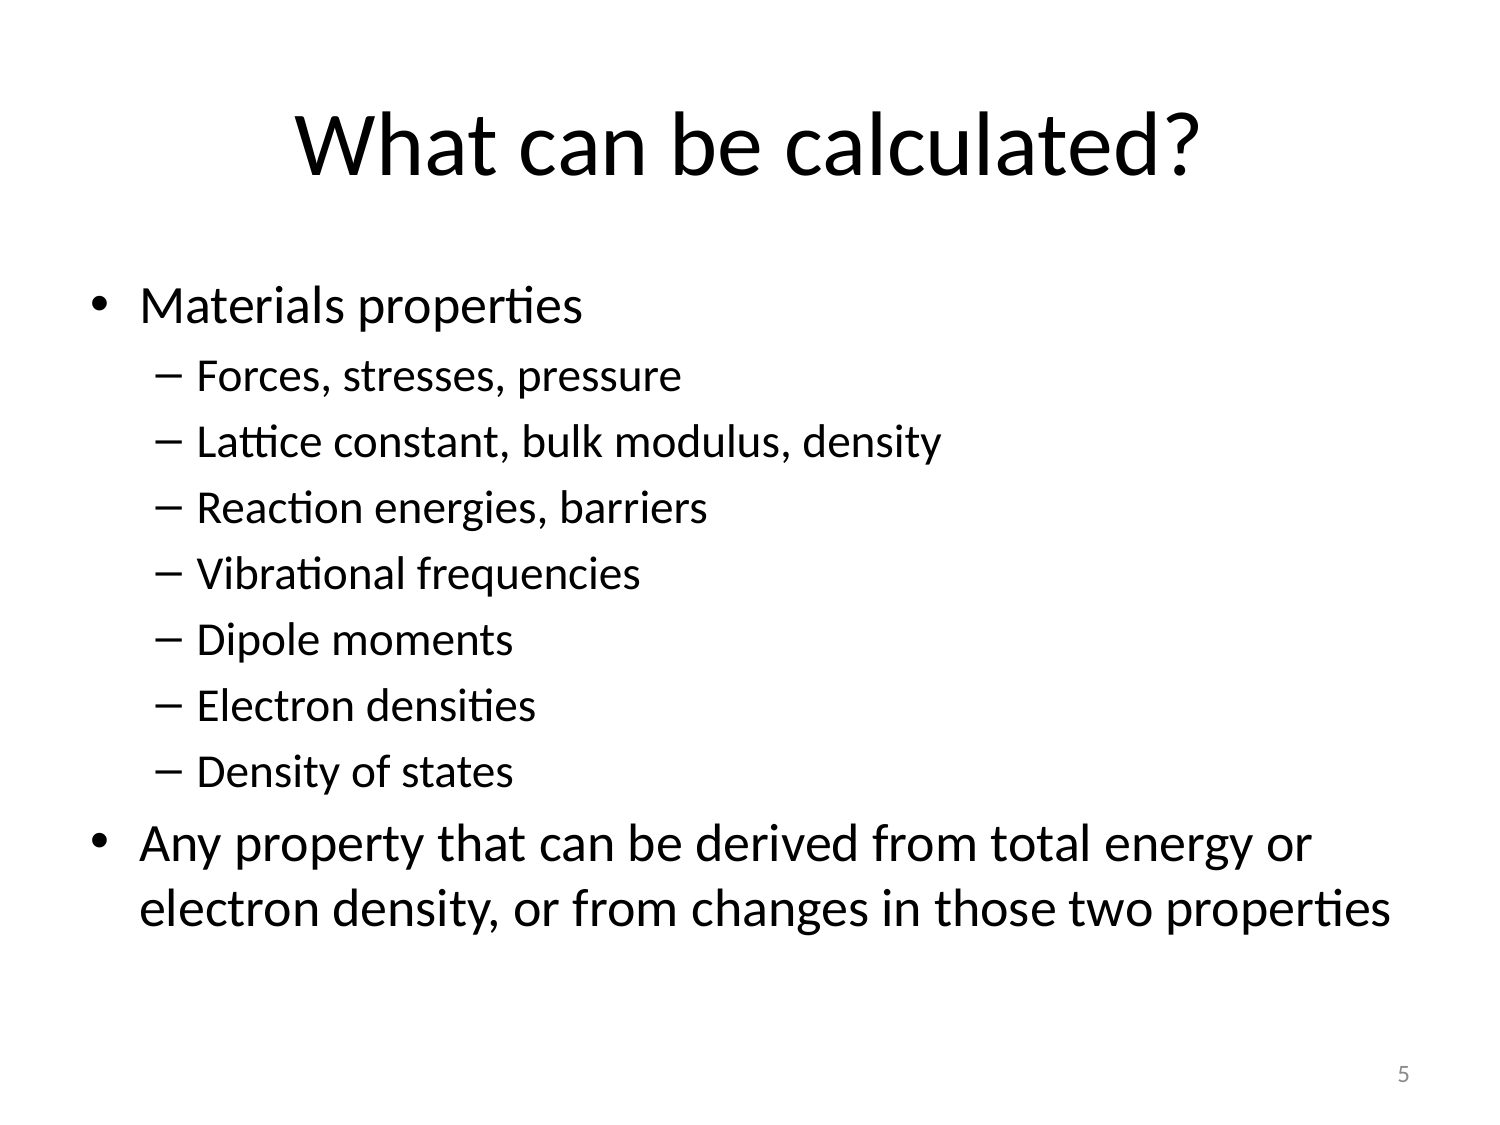

# What can be calculated?
Materials properties
Forces, stresses, pressure
Lattice constant, bulk modulus, density
Reaction energies, barriers
Vibrational frequencies
Dipole moments
Electron densities
Density of states
Any property that can be derived from total energy or electron density, or from changes in those two properties
5